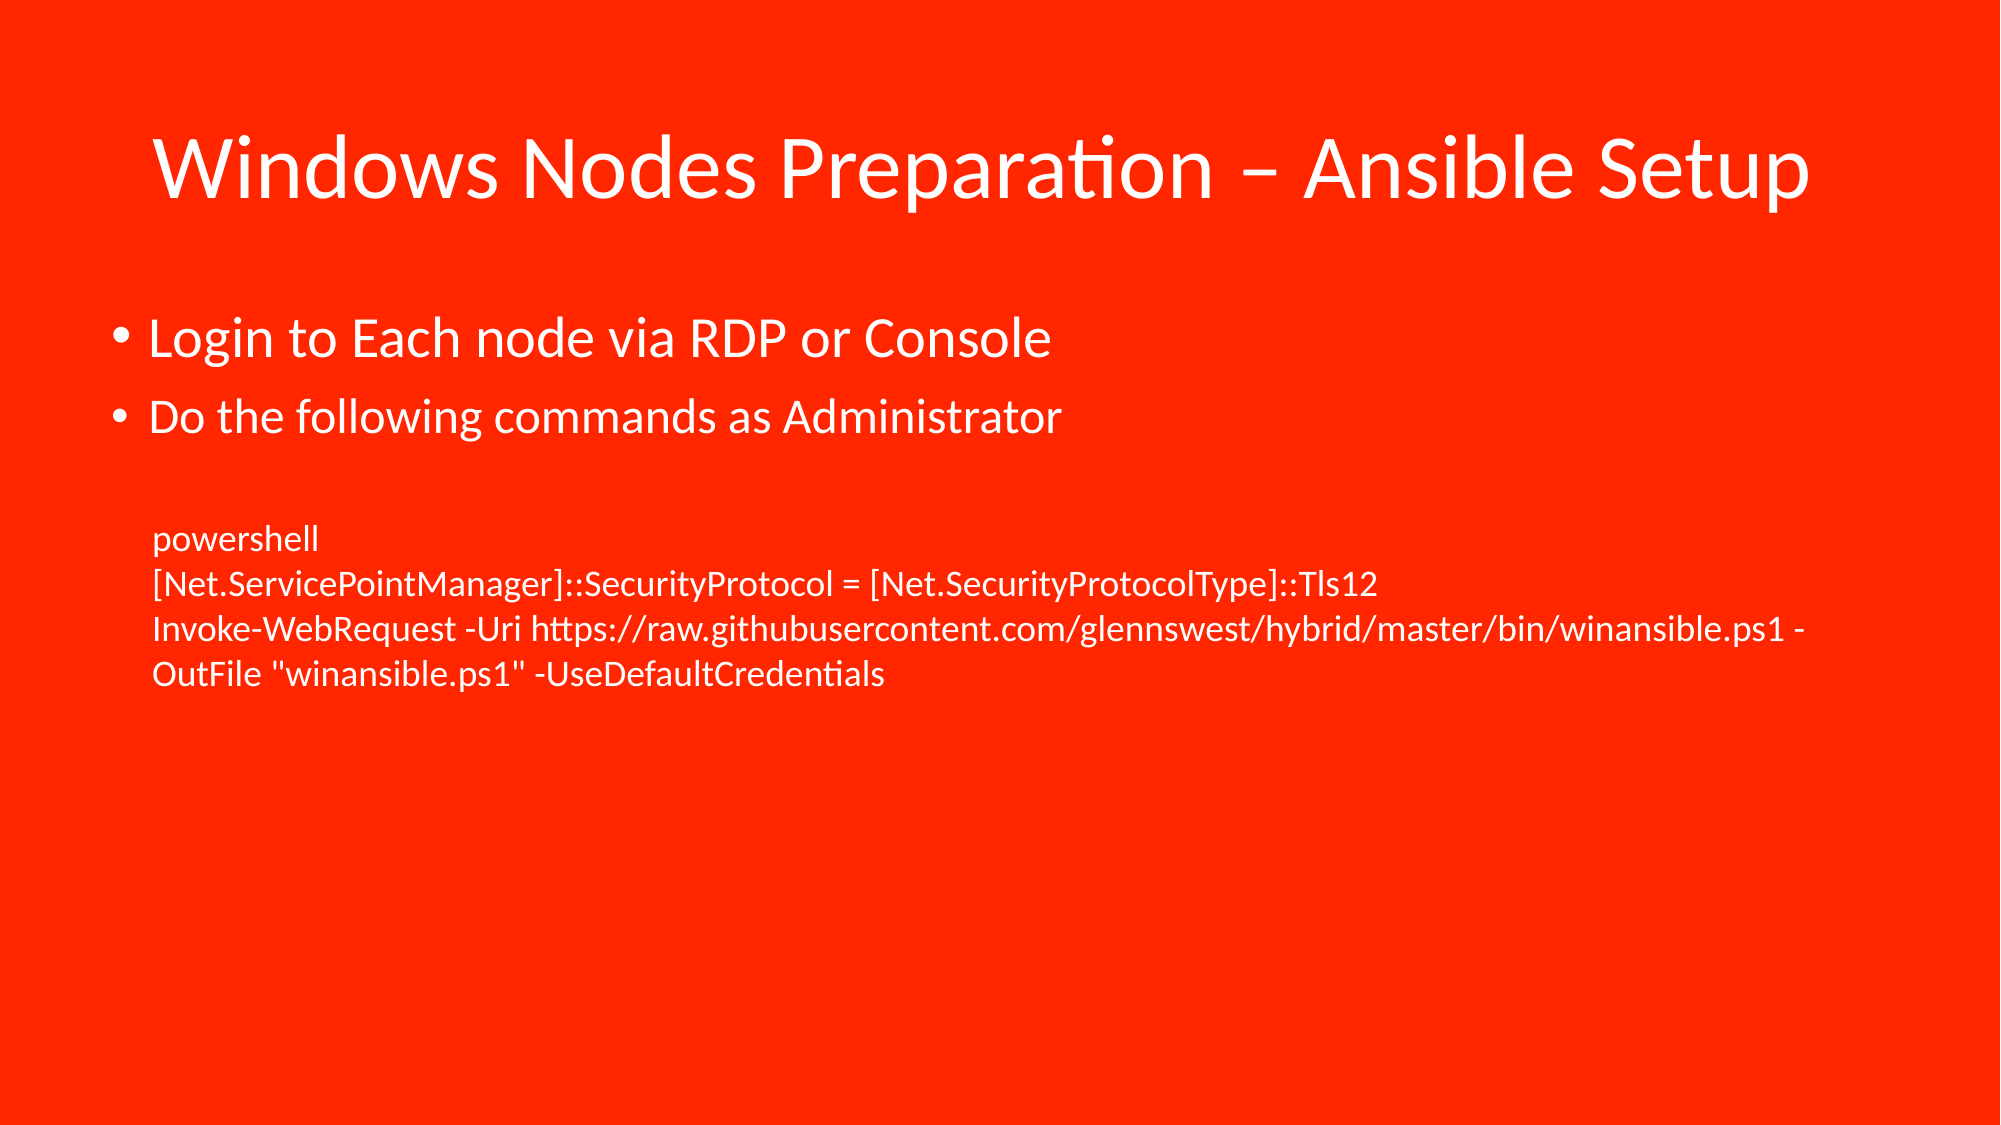

# Windows Nodes Preparation – Ansible Setup
Login to Each node via RDP or Console
Do the following commands as Administrator

powershell
[Net.ServicePointManager]::SecurityProtocol = [Net.SecurityProtocolType]::Tls12
Invoke-WebRequest -Uri https://raw.githubusercontent.com/glennswest/hybrid/master/bin/winansible.ps1 -OutFile "winansible.ps1" -UseDefaultCredentials